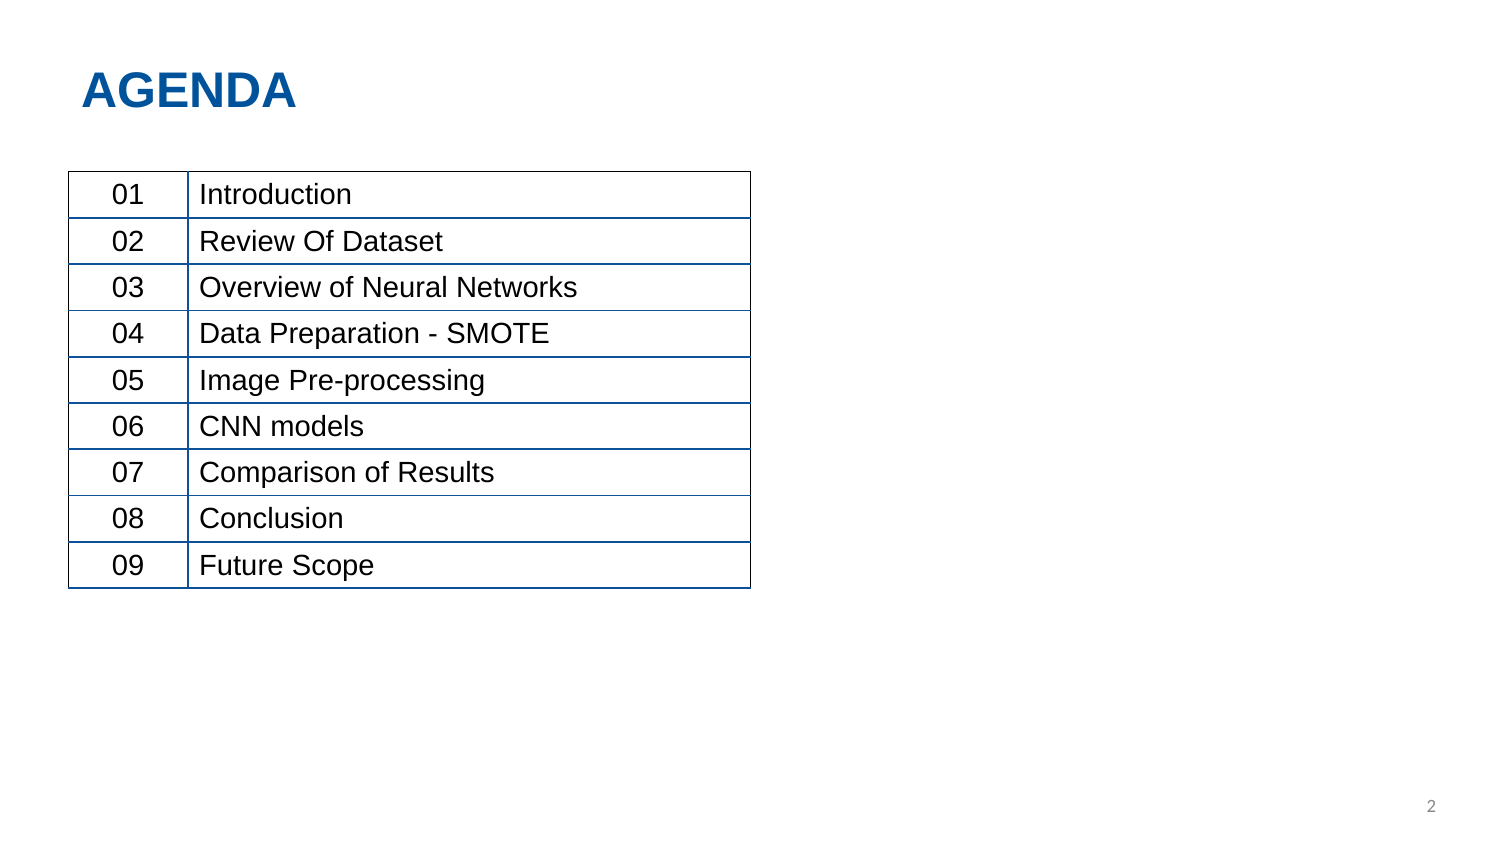

# AGENDA
| 01 | Introduction |
| --- | --- |
| 02 | Review Of Dataset |
| 03 | Overview of Neural Networks |
| 04 | Data Preparation - SMOTE |
| 05 | Image Pre-processing |
| 06 | CNN models |
| 07 | Comparison of Results |
| 08 | Conclusion |
| 09 | Future Scope |